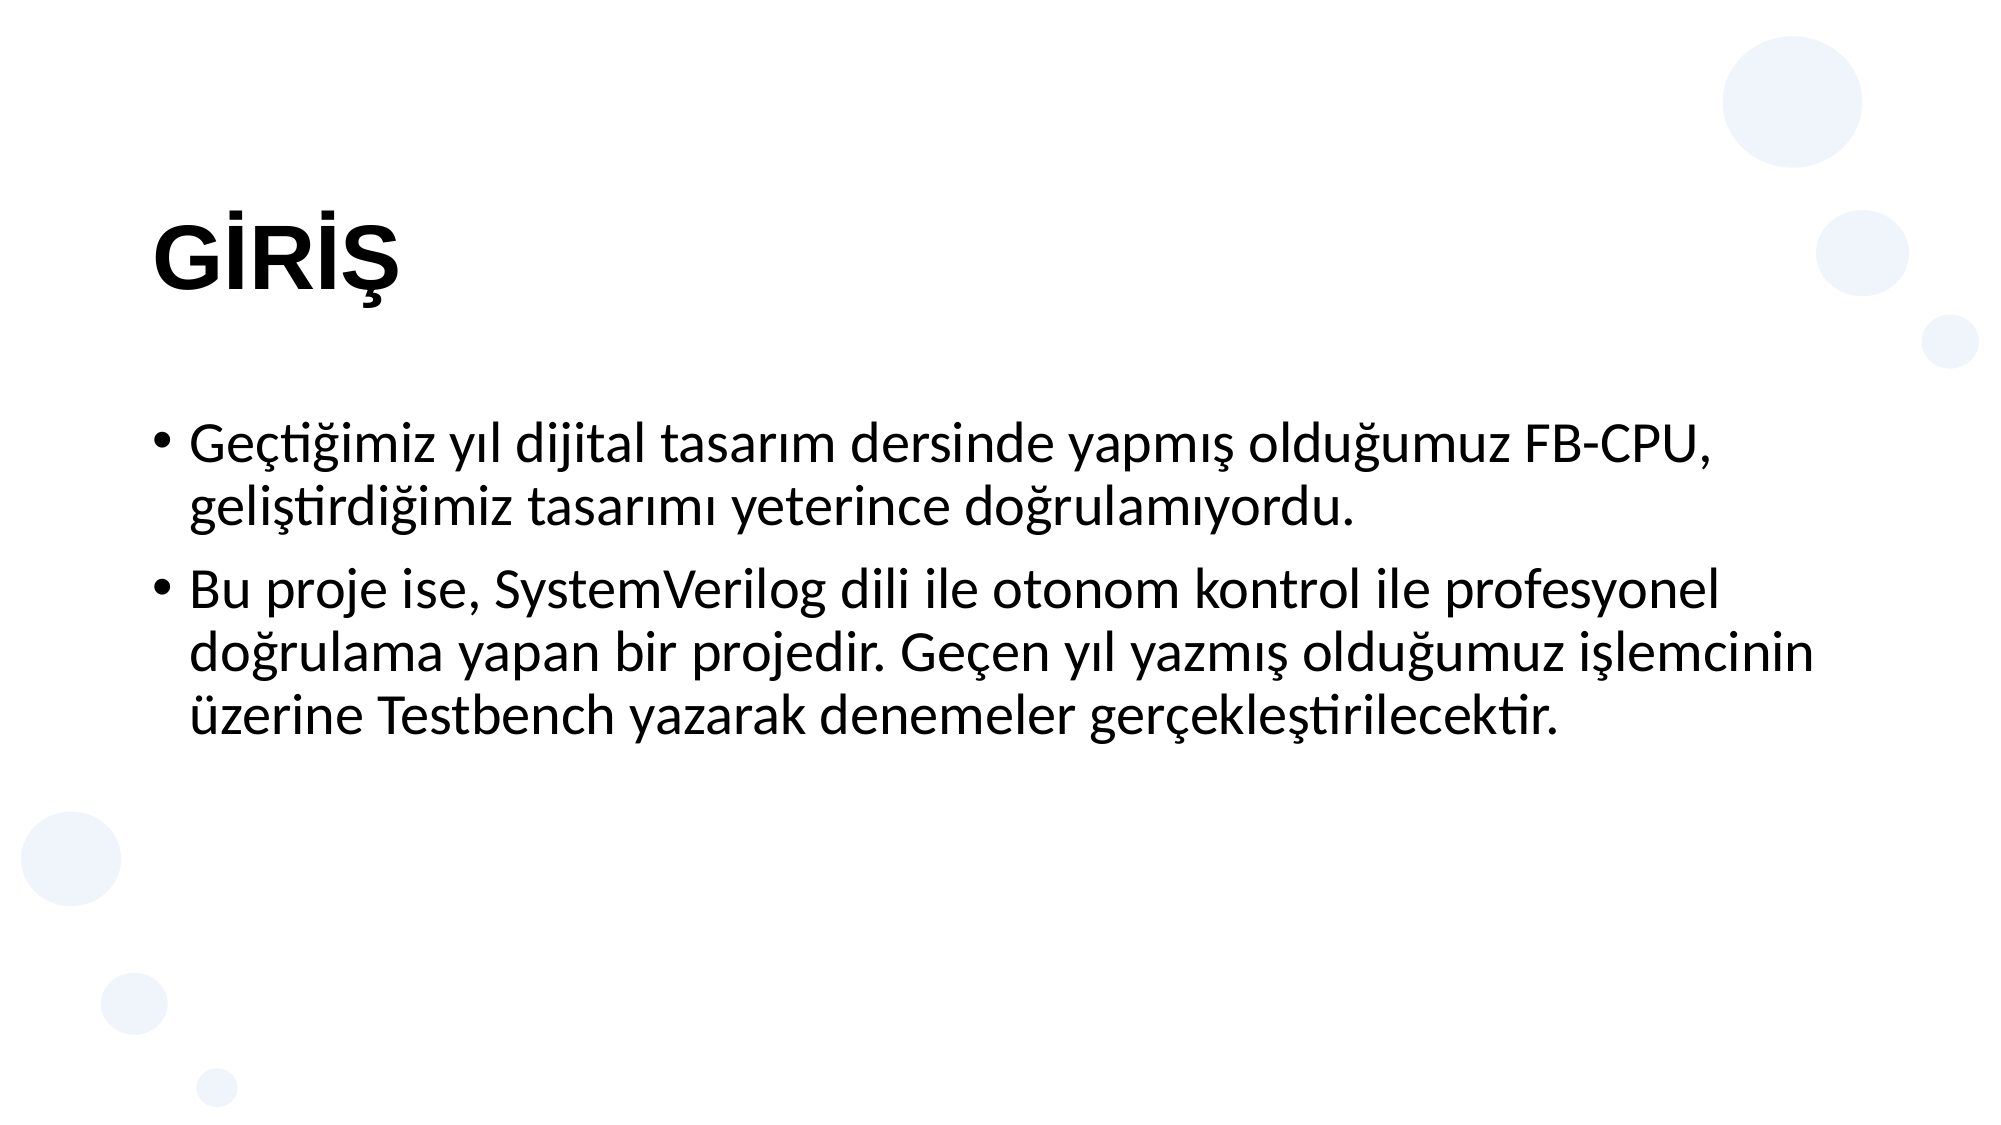

# GİRİŞ

Geçtiğimiz yıl dijital tasarım dersinde yapmış olduğumuz FB-CPU, geliştirdiğimiz tasarımı yeterince doğrulamıyordu.
Bu proje ise, SystemVerilog dili ile otonom kontrol ile profesyonel doğrulama yapan bir projedir. Geçen yıl yazmış olduğumuz işlemcinin üzerine Testbench yazarak denemeler gerçekleştirilecektir.